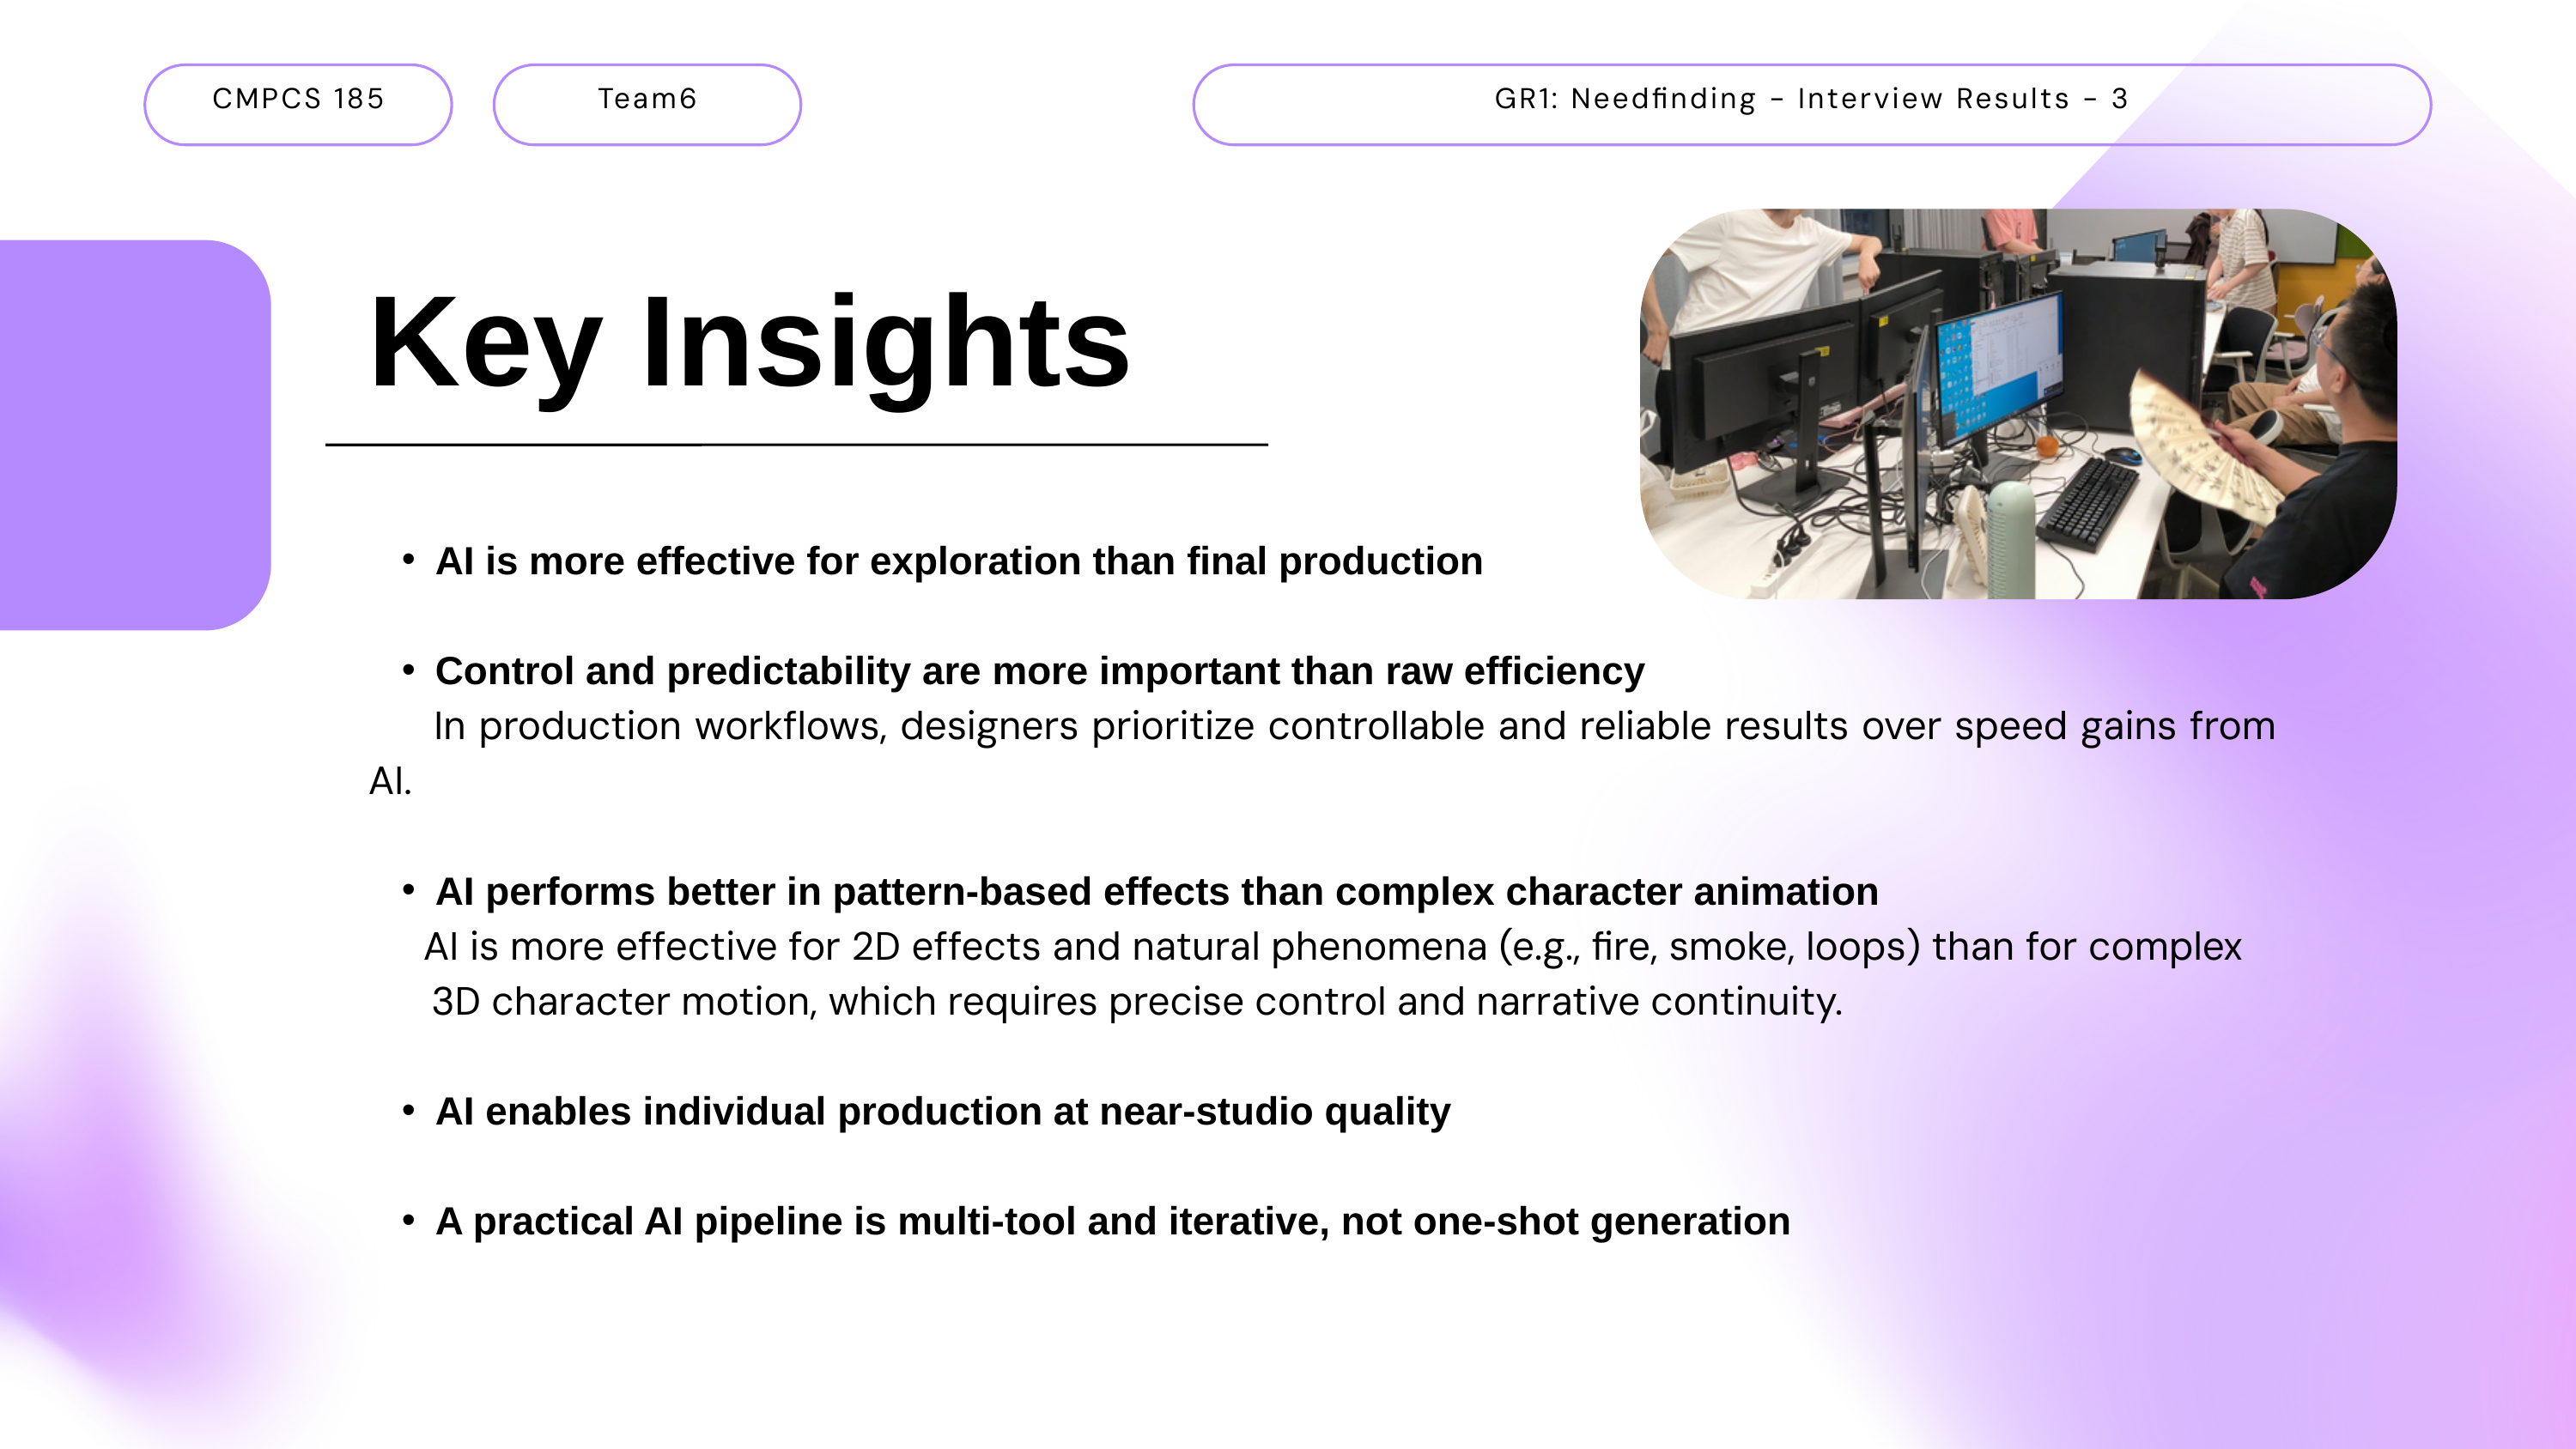

CMPCS 185

Team6

GR1: Needfinding - Interview Results - 3

Key Insights

AI is more effective for exploration than final production

Control and predictability are more important than raw efficiency
     In production workflows, designers prioritize controllable and reliable results over speed gains from AI.

AI performs better in pattern-based effects than complex character animation
     AI is more effective for 2D effects and natural phenomena (e.g., fire, smoke, loops) than for complex          3D character motion, which requires precise control and narrative continuity.

AI enables individual production at near-studio quality

A practical AI pipeline is multi-tool and iterative, not one-shot generation